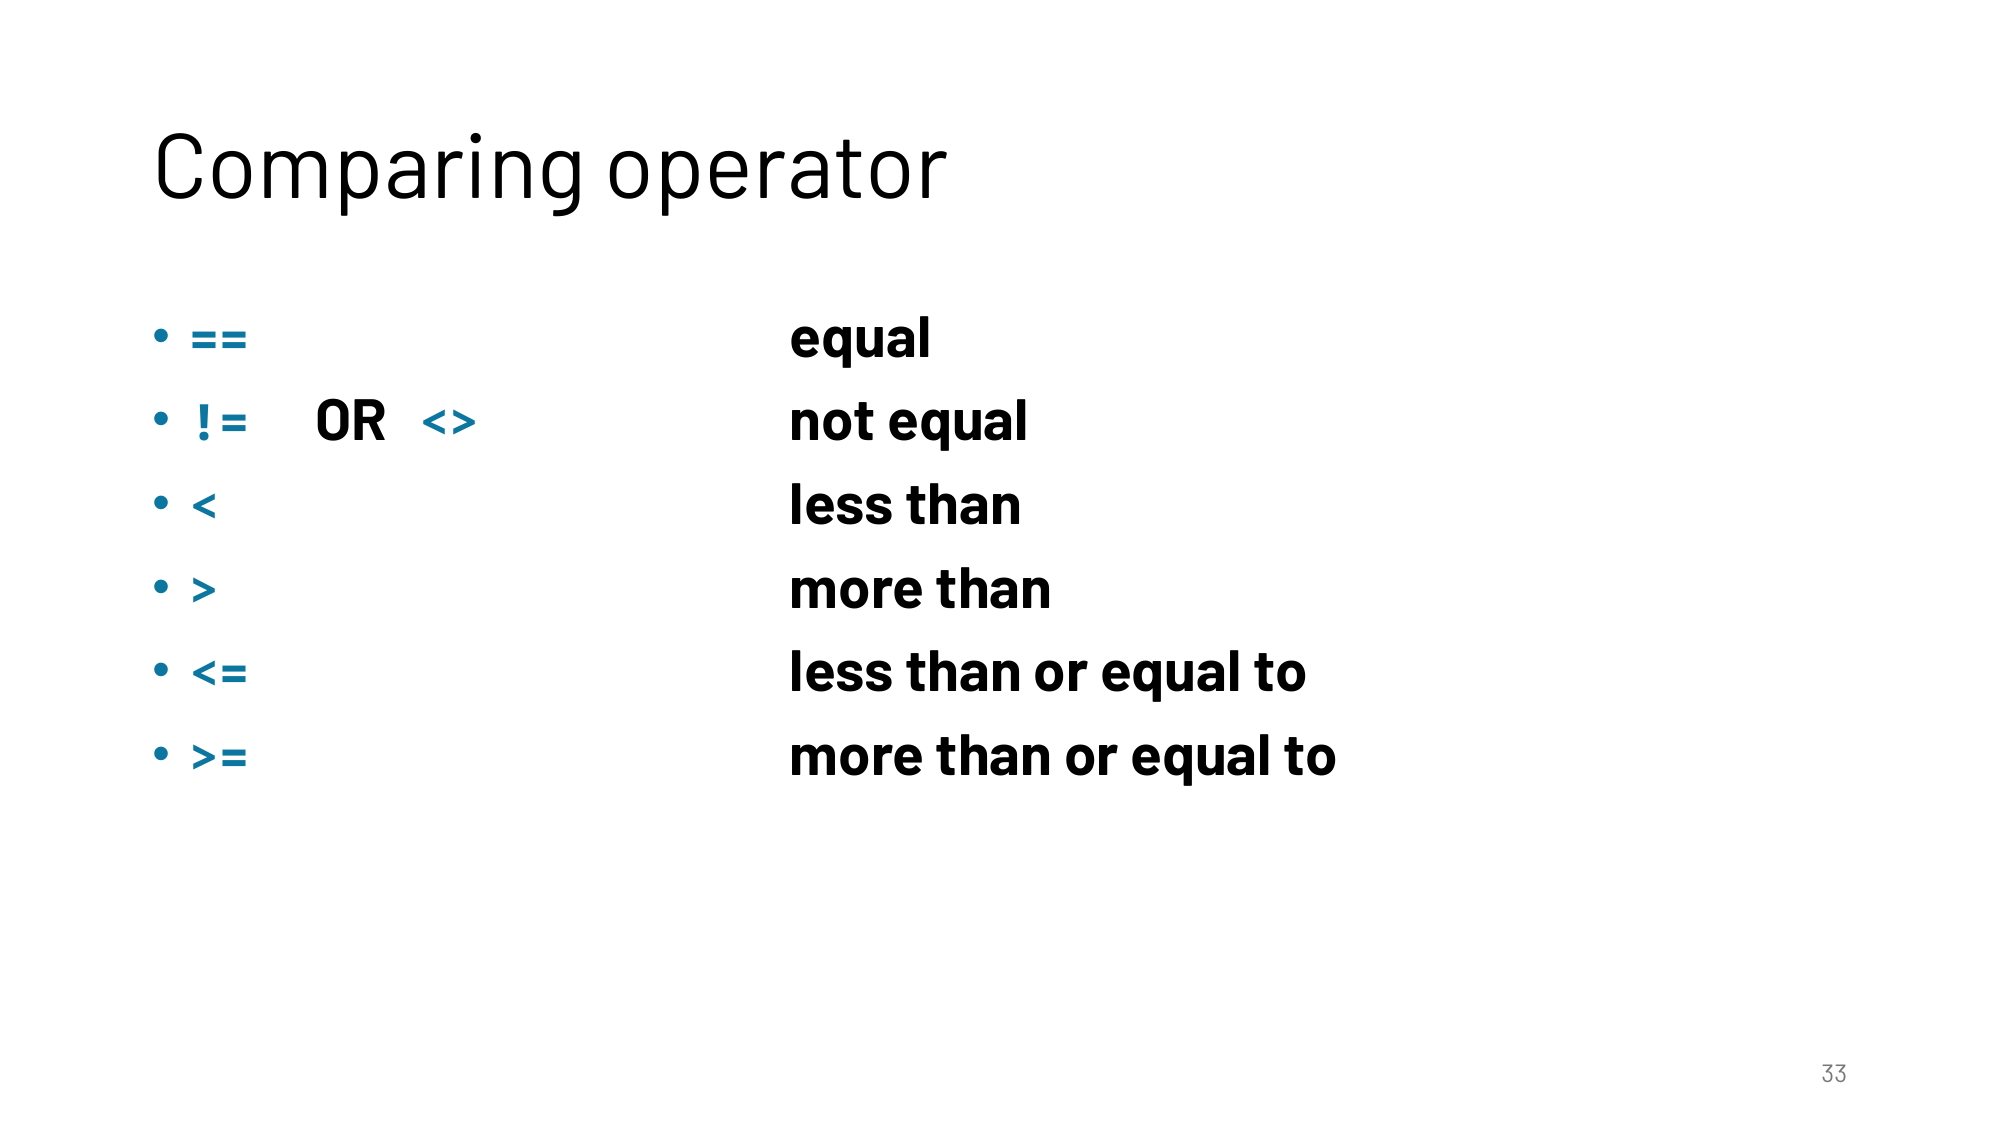

# Comparing operator
== 				equal
!=  OR <> 		not equal
< 				less than
> 				more than
<= 				less than or equal to
>= 				more than or equal to

33